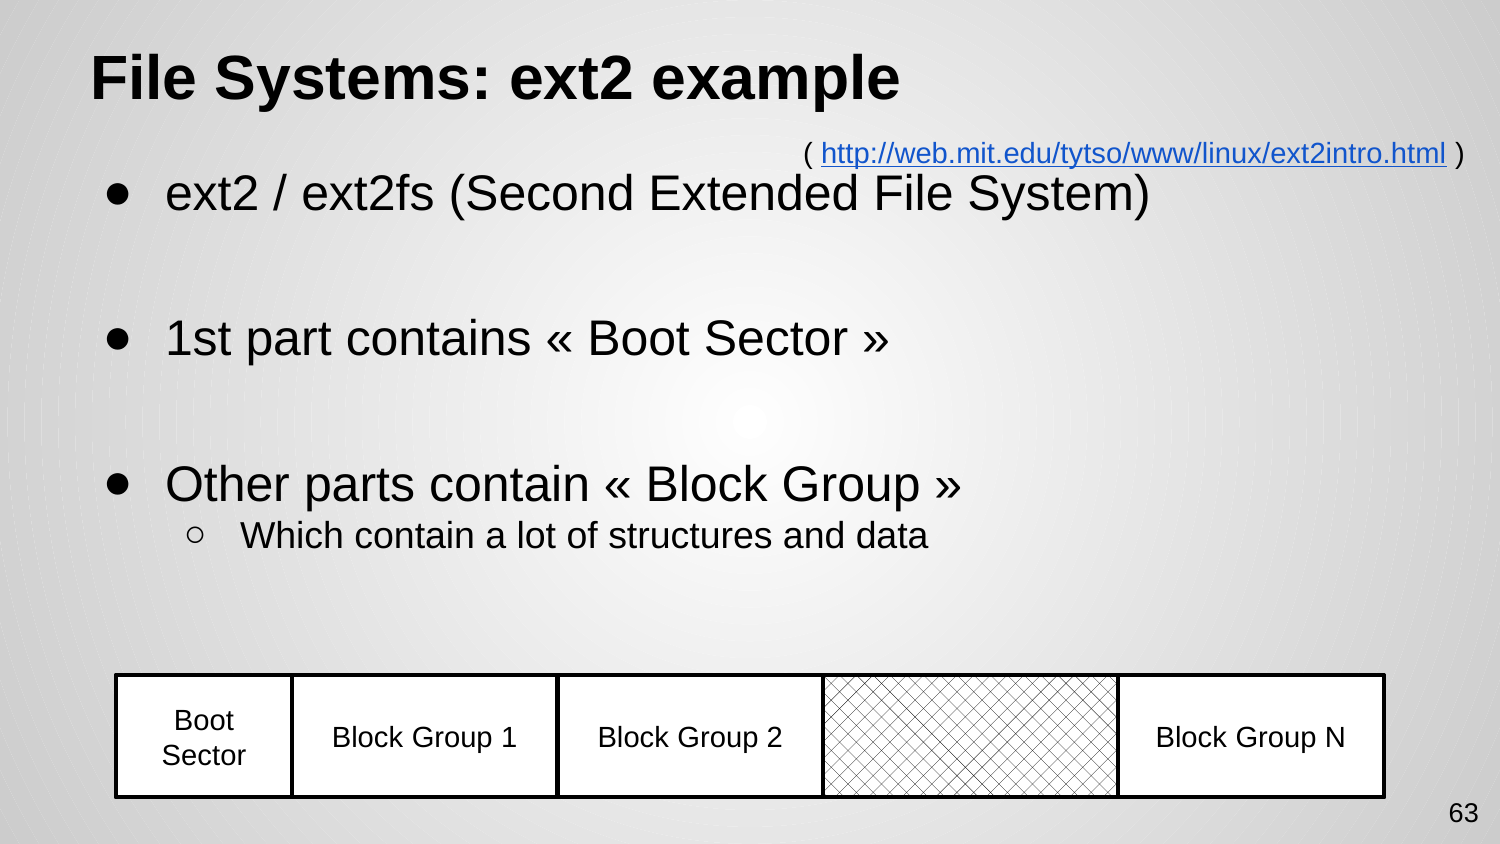

# File Systems: ext2 example
( http://web.mit.edu/tytso/www/linux/ext2intro.html )
ext2 / ext2fs (Second Extended File System)

1st part contains « Boot Sector »

Other parts contain « Block Group »
Which contain a lot of structures and data

Block Group N
Block Group 2
Boot Sector

Block Group 1
63